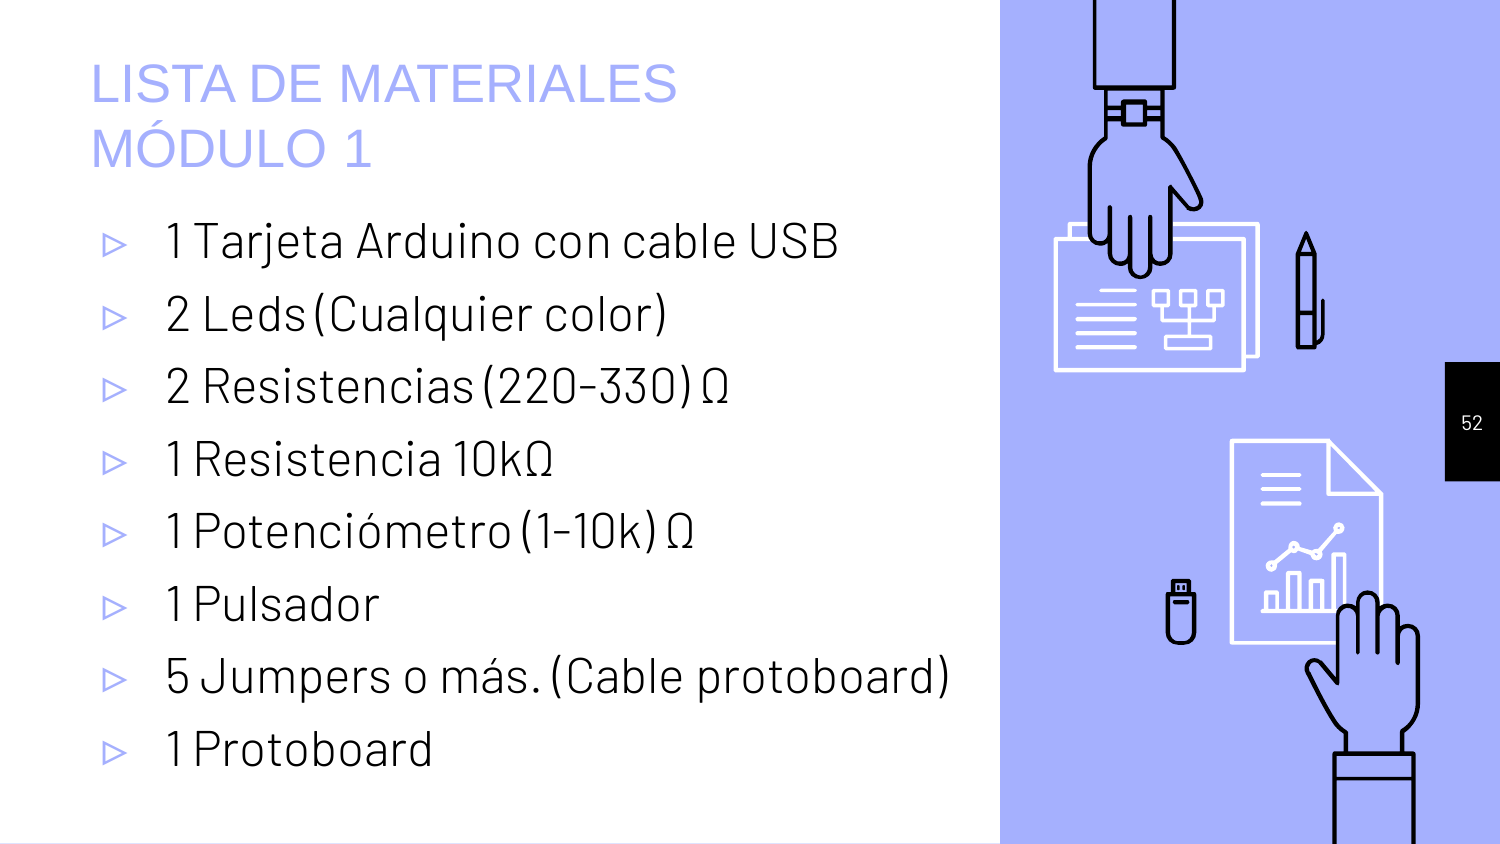

# LISTA DE MATERIALES MÓDULO 1
1 Tarjeta Arduino con cable USB
2 Leds (Cualquier color)
2 Resistencias (220-330) Ω
1 Resistencia 10kΩ
1 Potenciómetro (1-10k) Ω
1 Pulsador
5 Jumpers o más. (Cable protoboard)
1 Protoboard

52